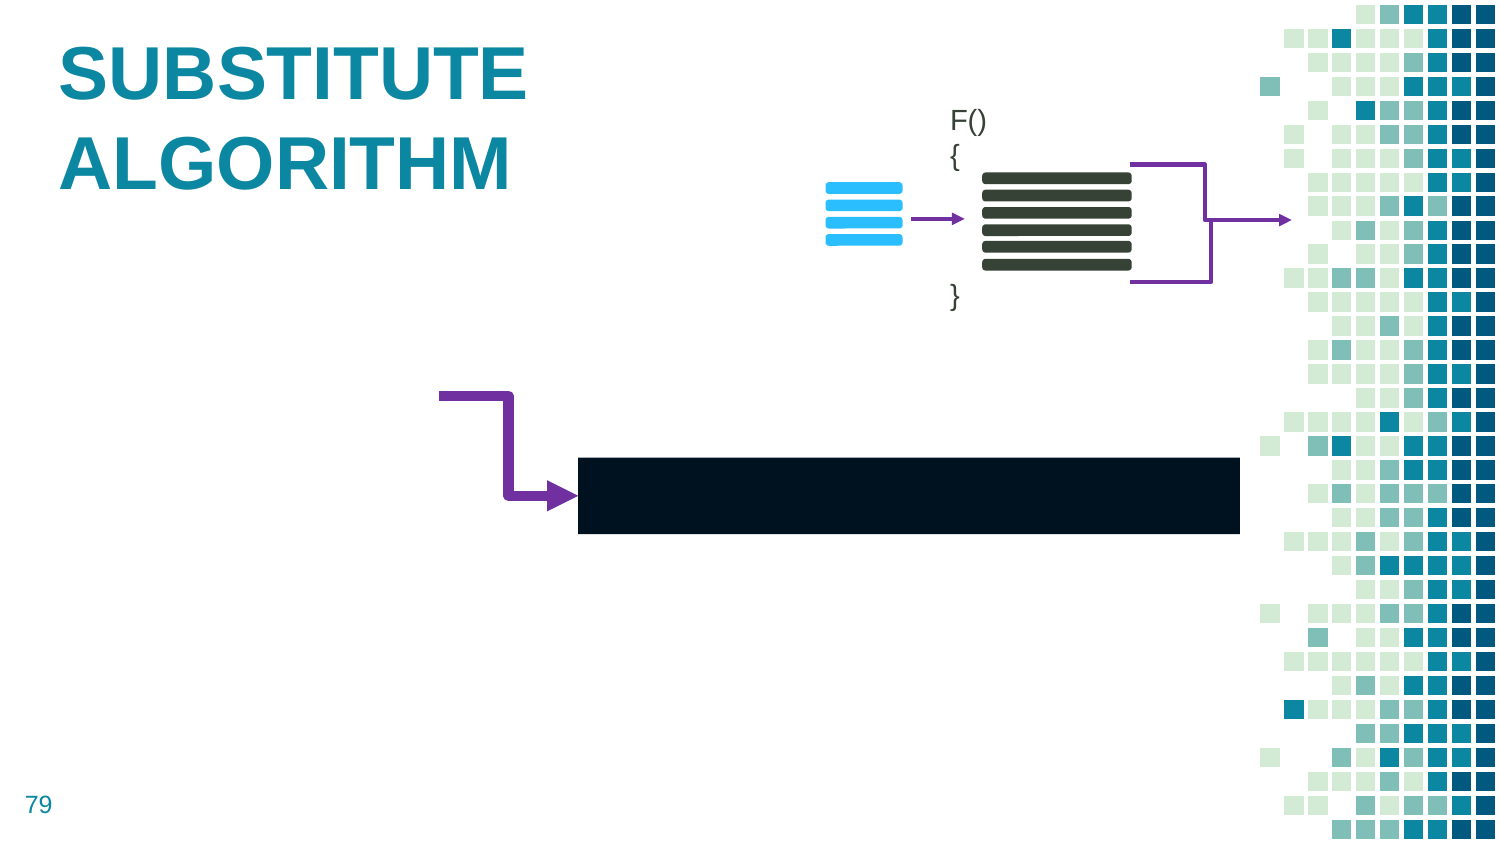

# SUBSTITUTE ALGORITHM
F()
{

}

79